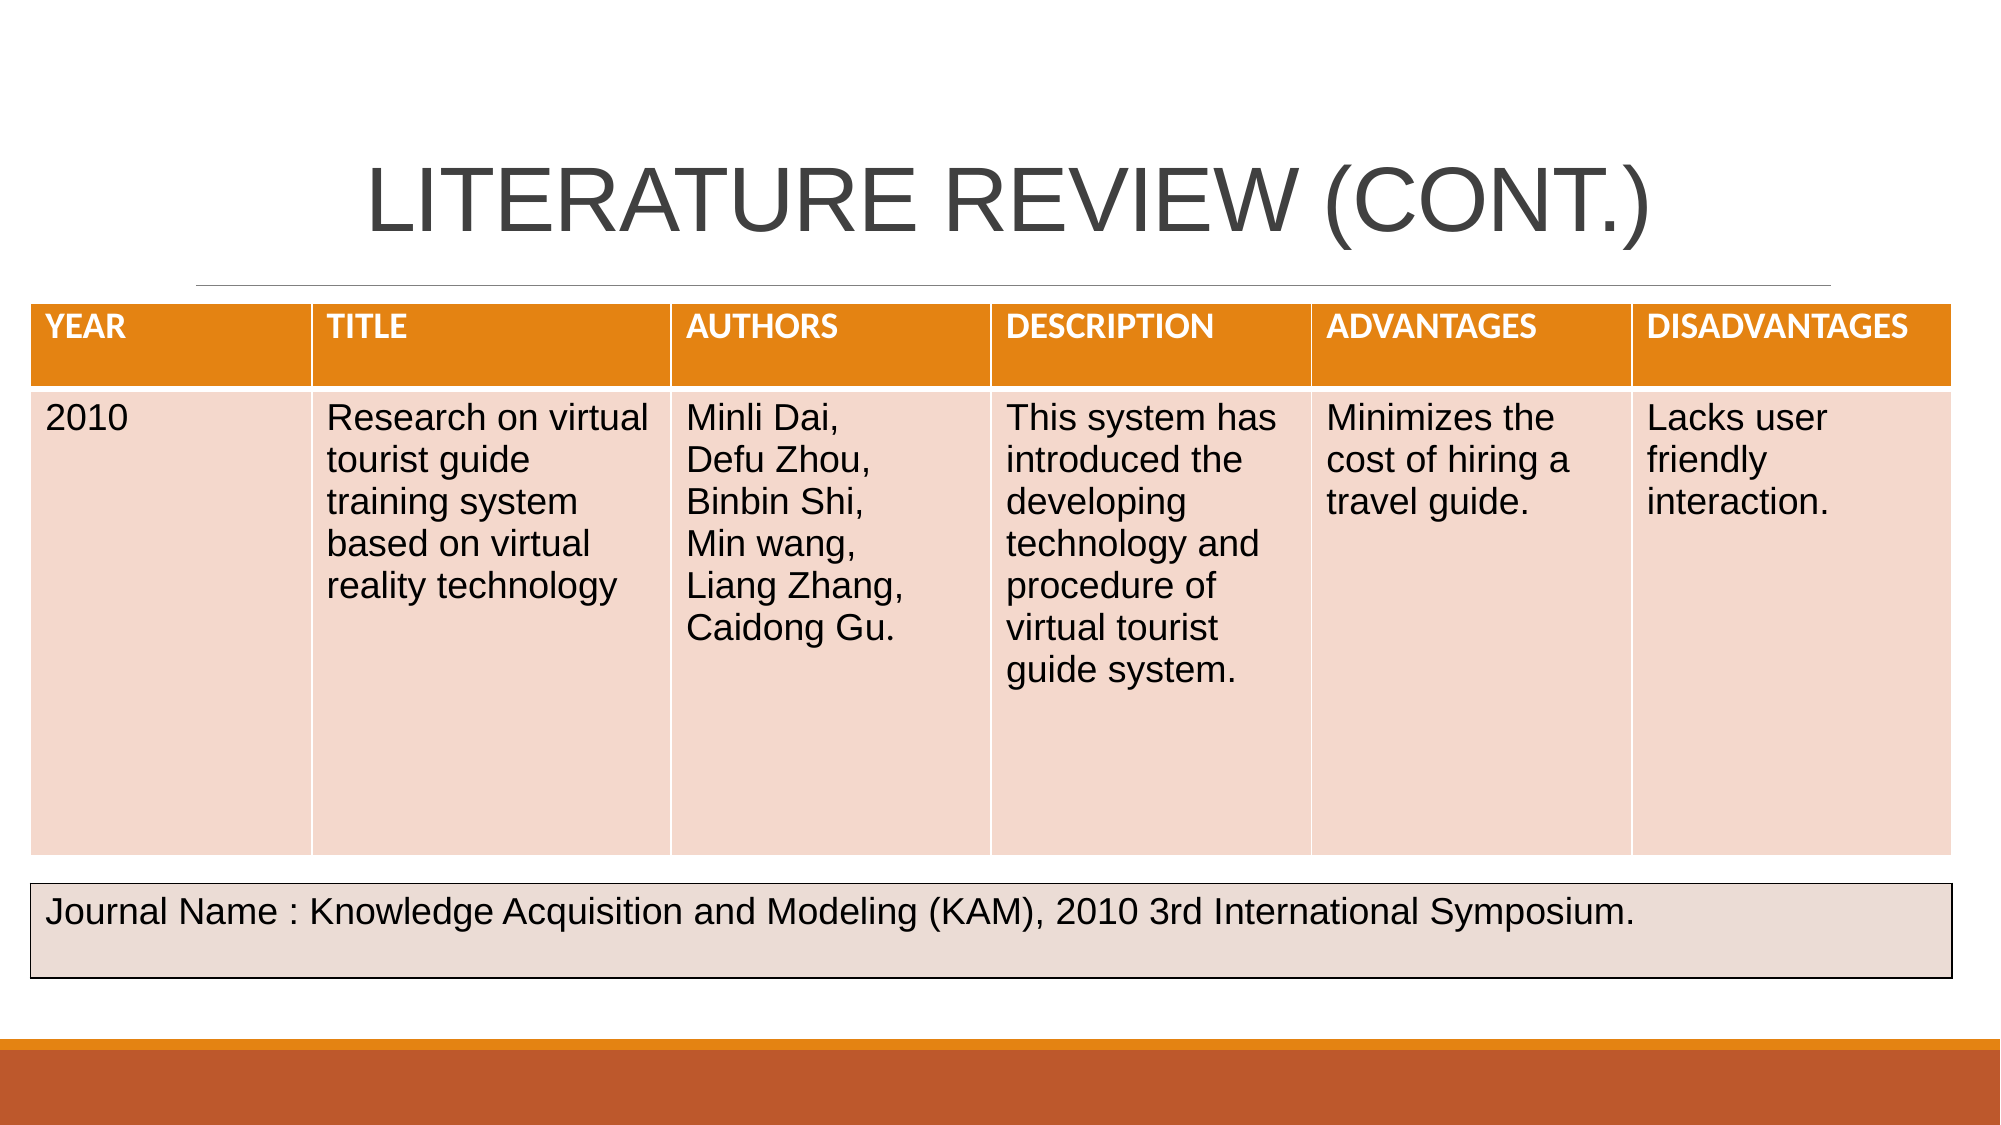

# LITERATURE REVIEW (CONT.)
| YEAR | TITLE | AUTHORS | DESCRIPTION | ADVANTAGES | DISADVANTAGES |
| --- | --- | --- | --- | --- | --- |
| 2010 | Research on virtual tourist guide training system based on virtual reality technology | Minli Dai, Defu Zhou, Binbin Shi, Min wang, Liang Zhang, Caidong Gu. | This system has introduced the developing technology and procedure of virtual tourist guide system. | Minimizes the cost of hiring a travel guide. | Lacks user friendly interaction. |
| Journal Name : Knowledge Acquisition and Modeling (KAM), 2010 3rd International Symposium. |
| --- |